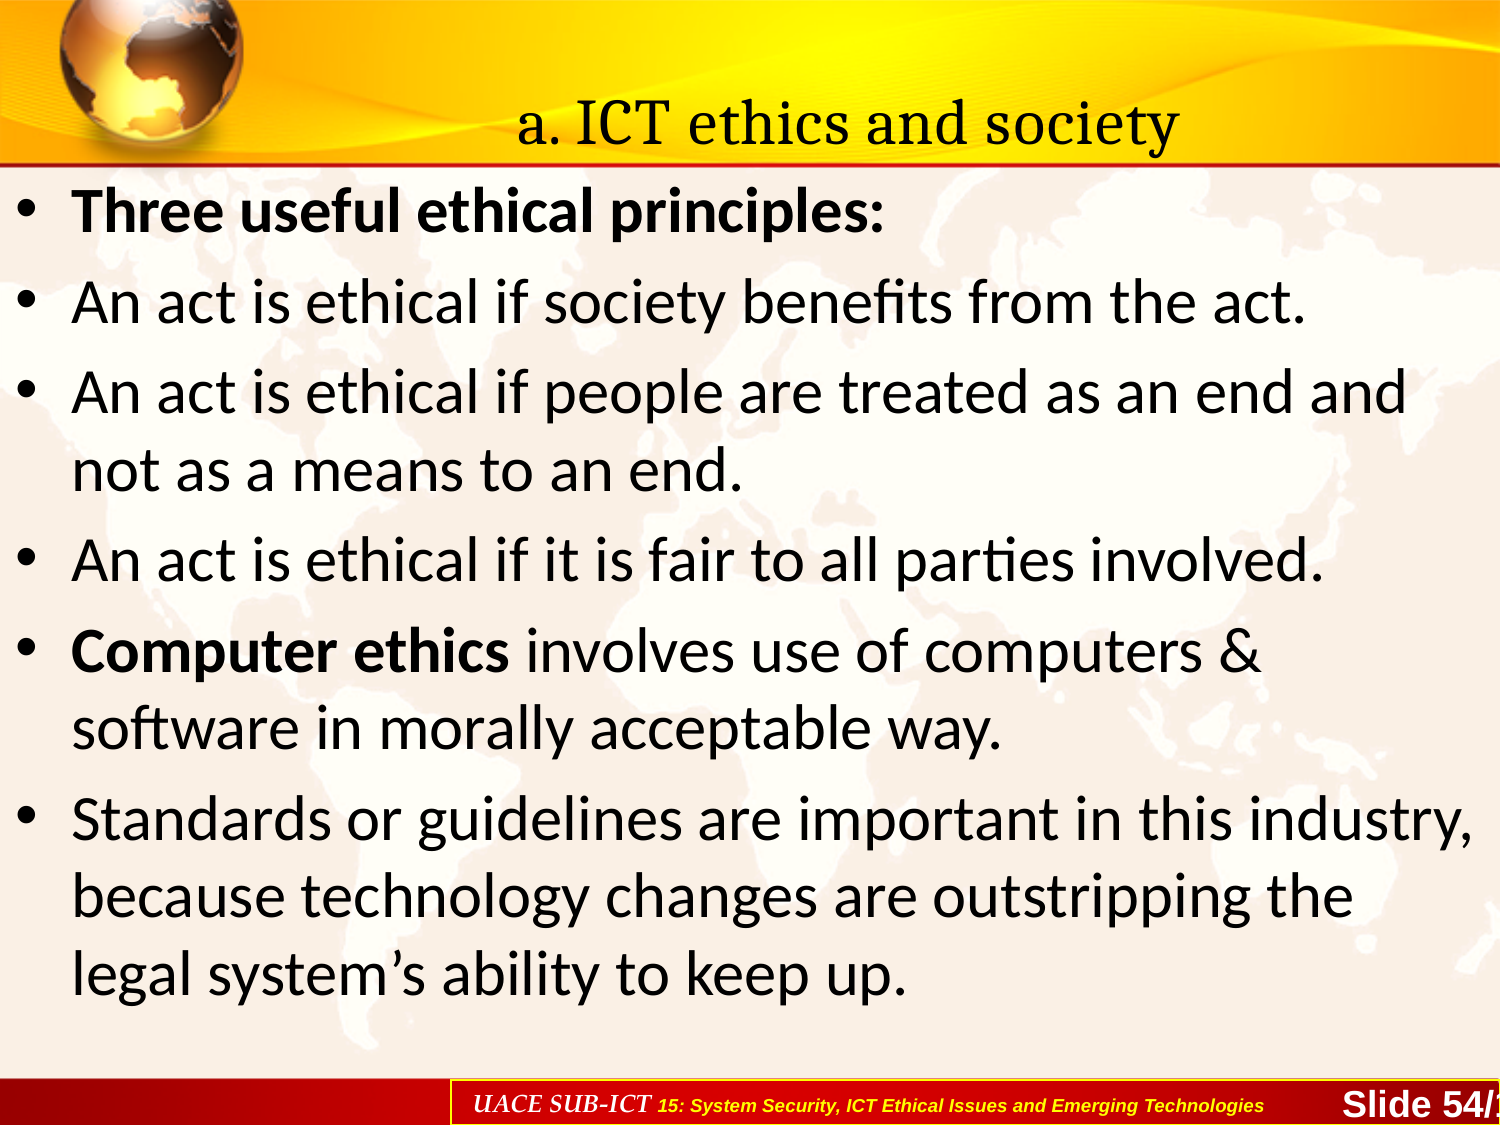

# a. ICT ethics and society
Three useful ethical principles:
An act is ethical if society benefits from the act.
An act is ethical if people are treated as an end and not as a means to an end.
An act is ethical if it is fair to all parties involved.
Computer ethics involves use of computers & software in morally acceptable way.
Standards or guidelines are important in this industry, because technology changes are outstripping the legal system’s ability to keep up.